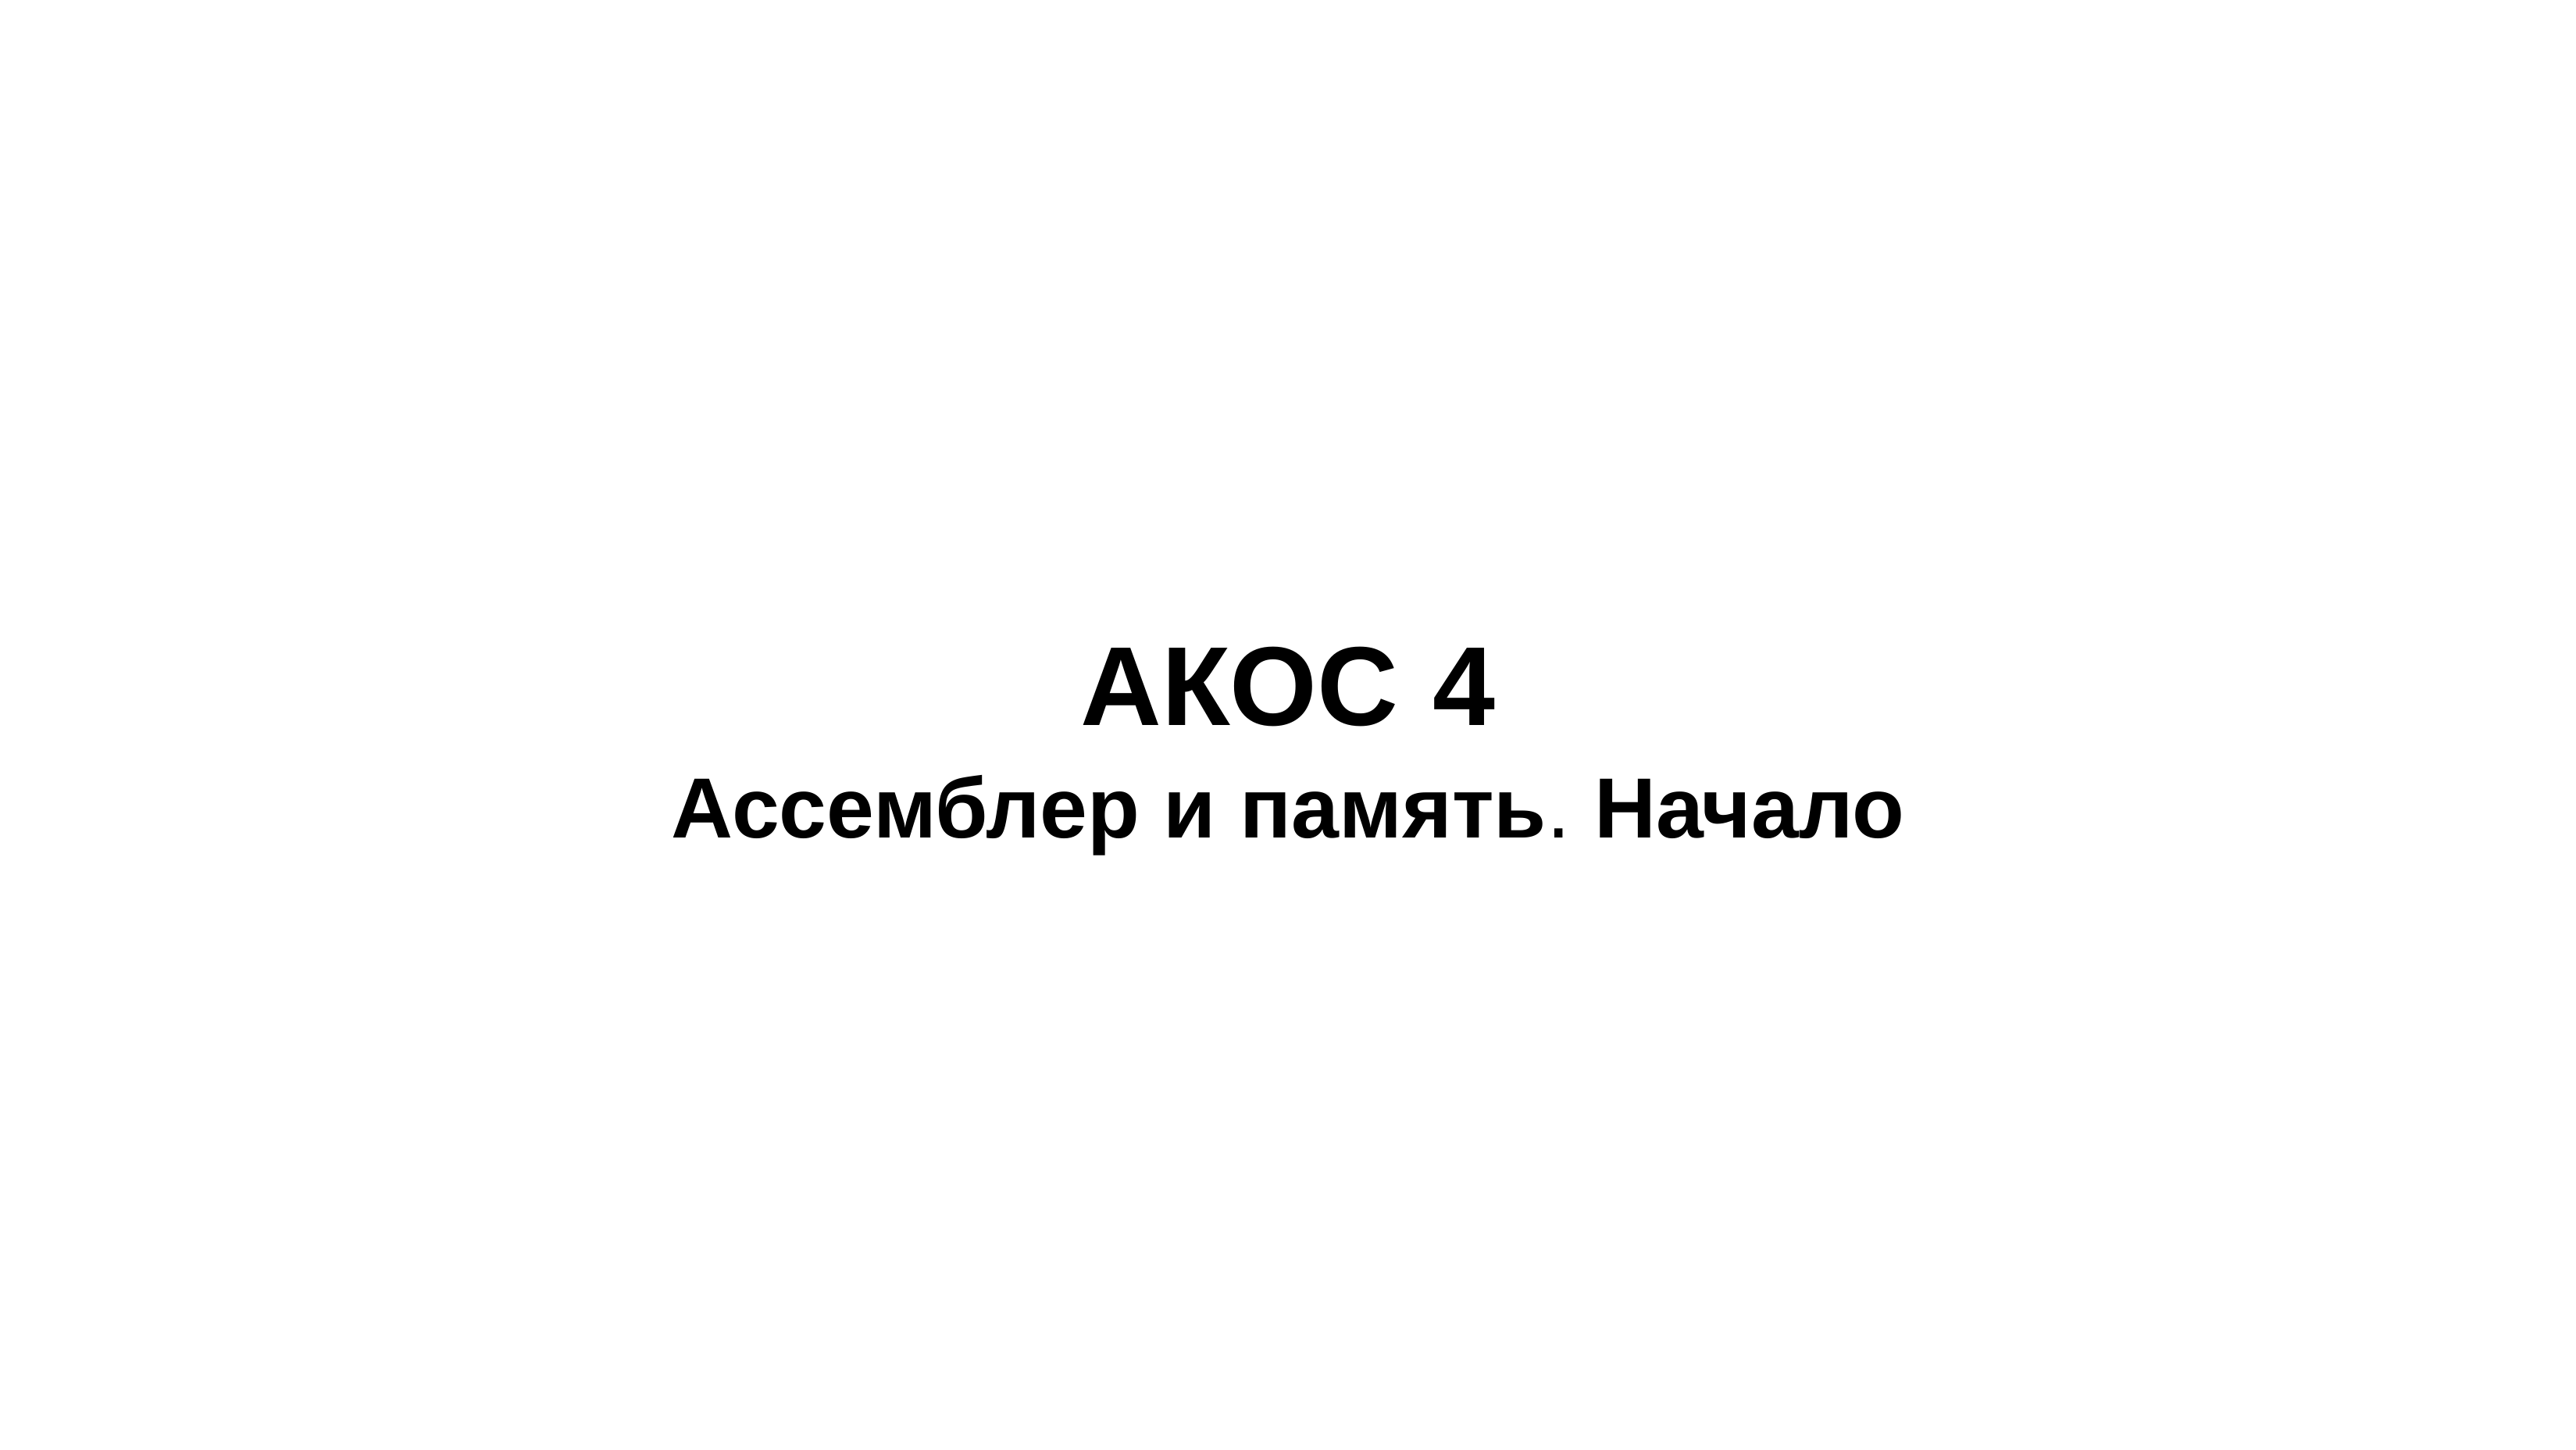

# АКОС 4
Ассемблер и память. Начало